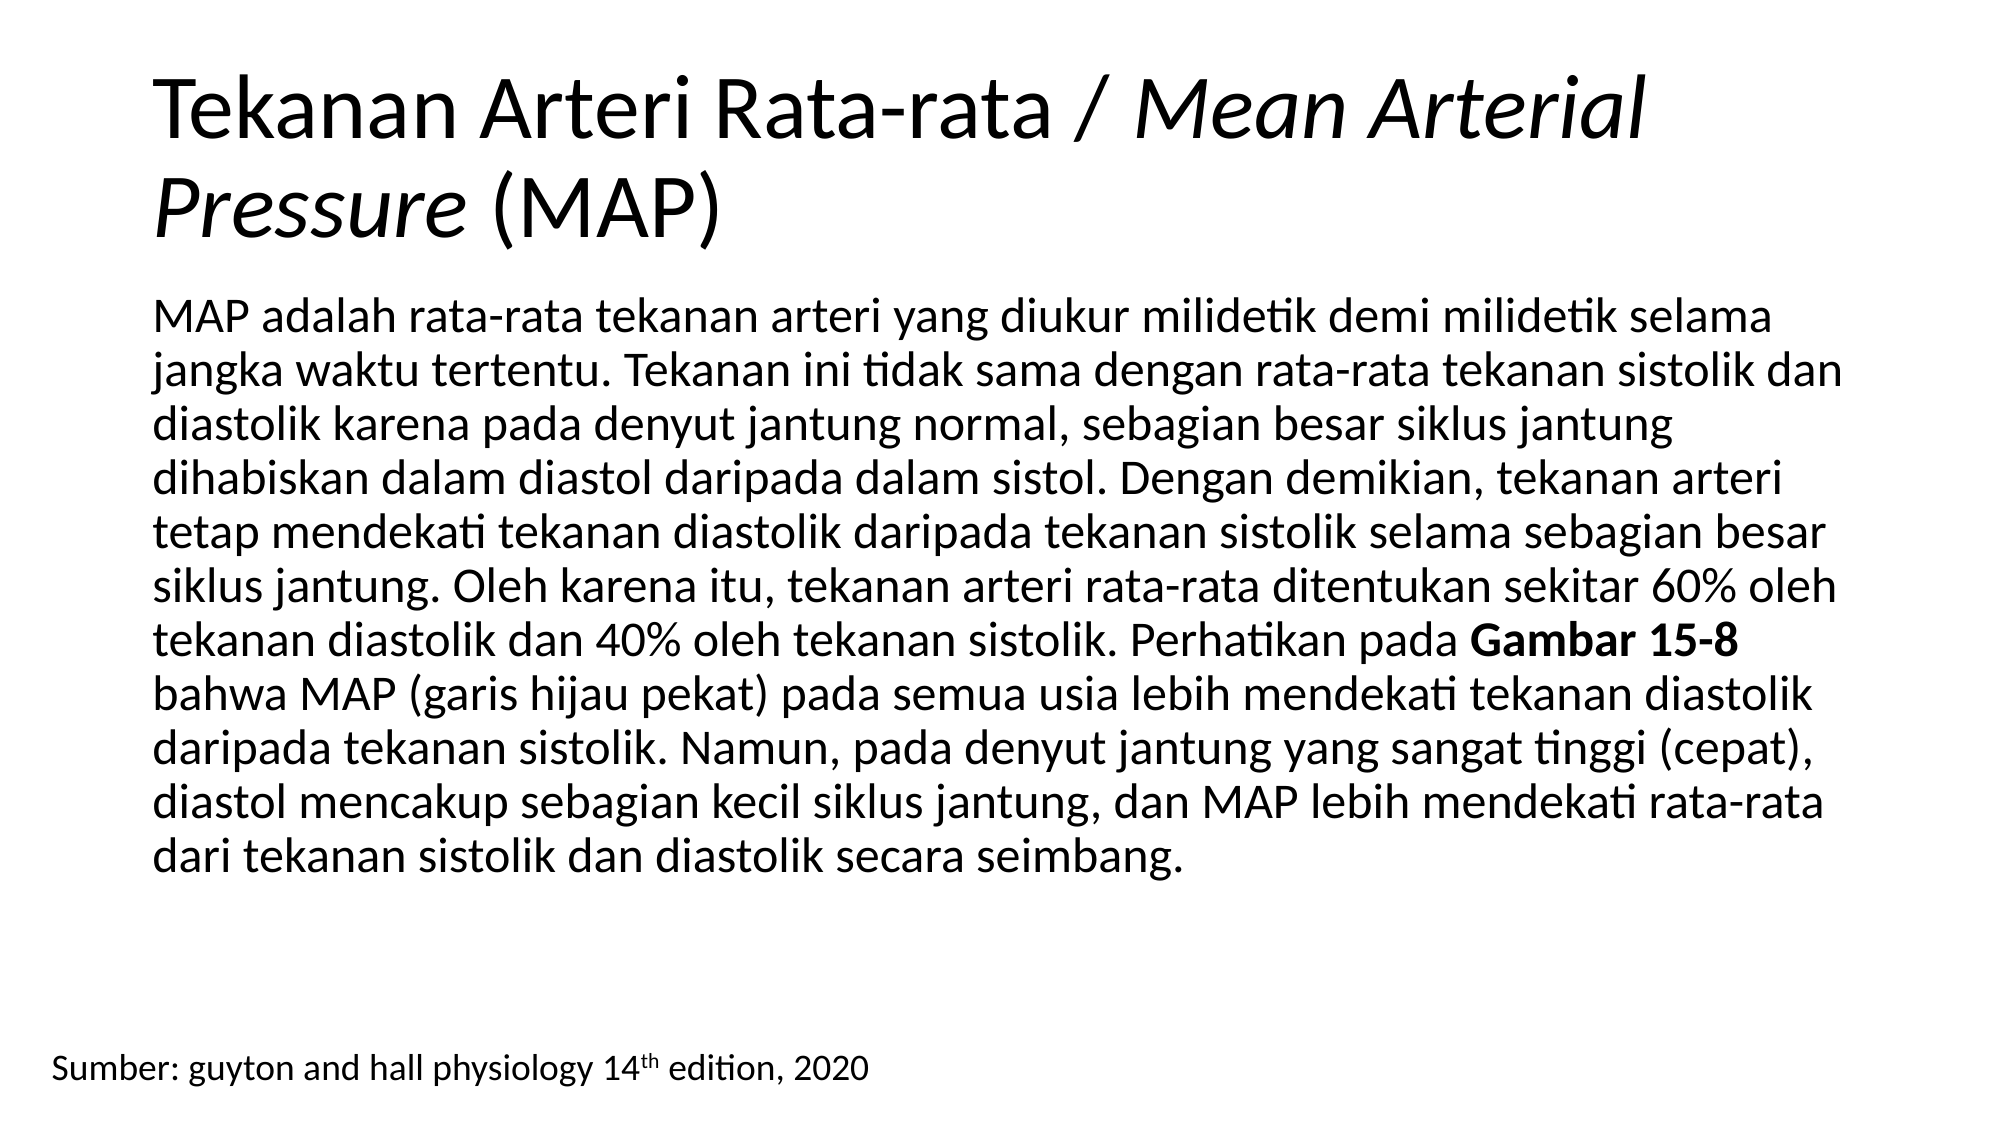

# Tekanan Arteri Rata-rata / Mean Arterial Pressure (MAP)
MAP adalah rata-rata tekanan arteri yang diukur milidetik demi milidetik selama jangka waktu tertentu. Tekanan ini tidak sama dengan rata-rata tekanan sistolik dan diastolik karena pada denyut jantung normal, sebagian besar siklus jantung dihabiskan dalam diastol daripada dalam sistol. Dengan demikian, tekanan arteri tetap mendekati tekanan diastolik daripada tekanan sistolik selama sebagian besar siklus jantung. Oleh karena itu, tekanan arteri rata-rata ditentukan sekitar 60% oleh tekanan diastolik dan 40% oleh tekanan sistolik. Perhatikan pada Gambar 15-8 bahwa MAP (garis hijau pekat) pada semua usia lebih mendekati tekanan diastolik daripada tekanan sistolik. Namun, pada denyut jantung yang sangat tinggi (cepat), diastol mencakup sebagian kecil siklus jantung, dan MAP lebih mendekati rata-rata dari tekanan sistolik dan diastolik secara seimbang.
Sumber: guyton and hall physiology 14th edition, 2020